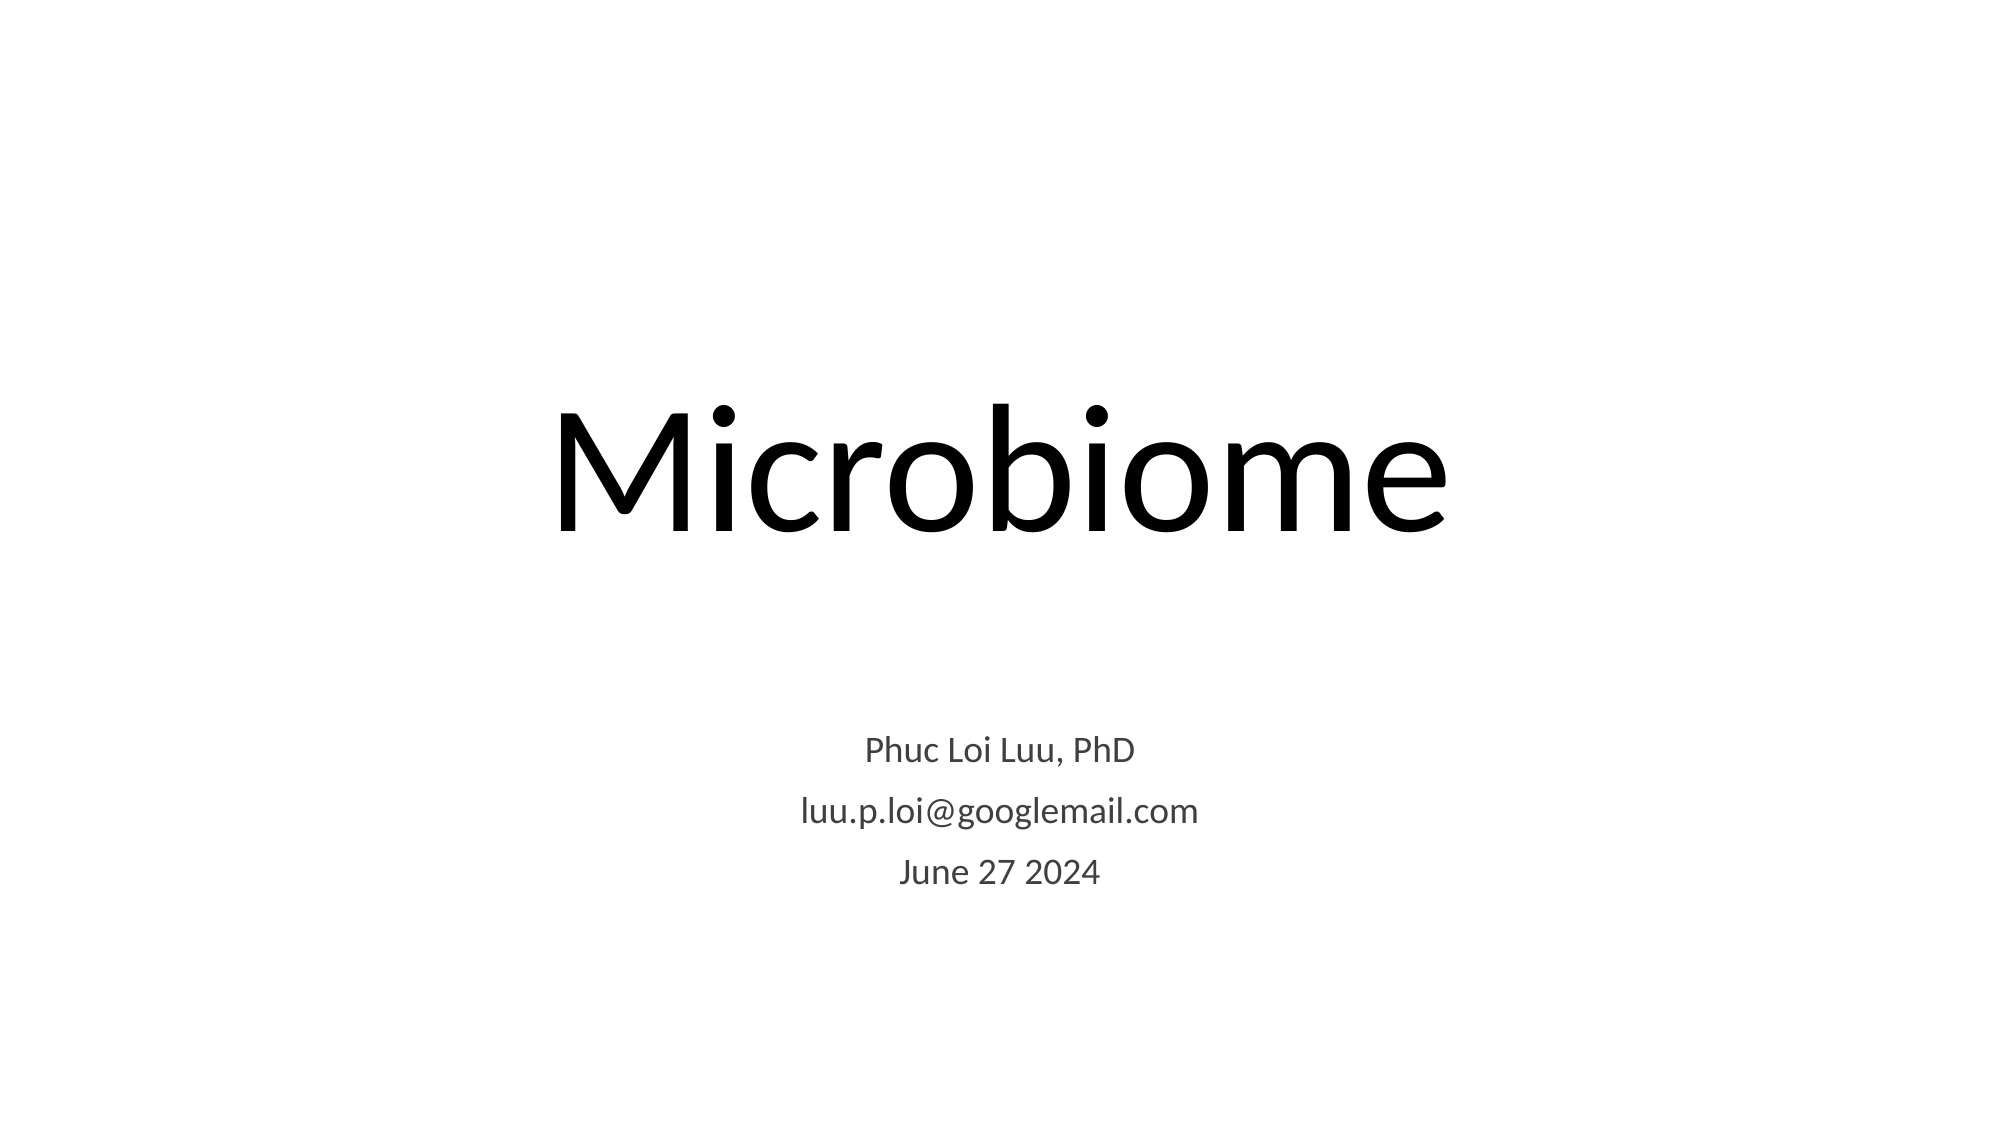

# Microbiome
Phuc Loi Luu, PhD
luu.p.loi@googlemail.com
June 27 2024